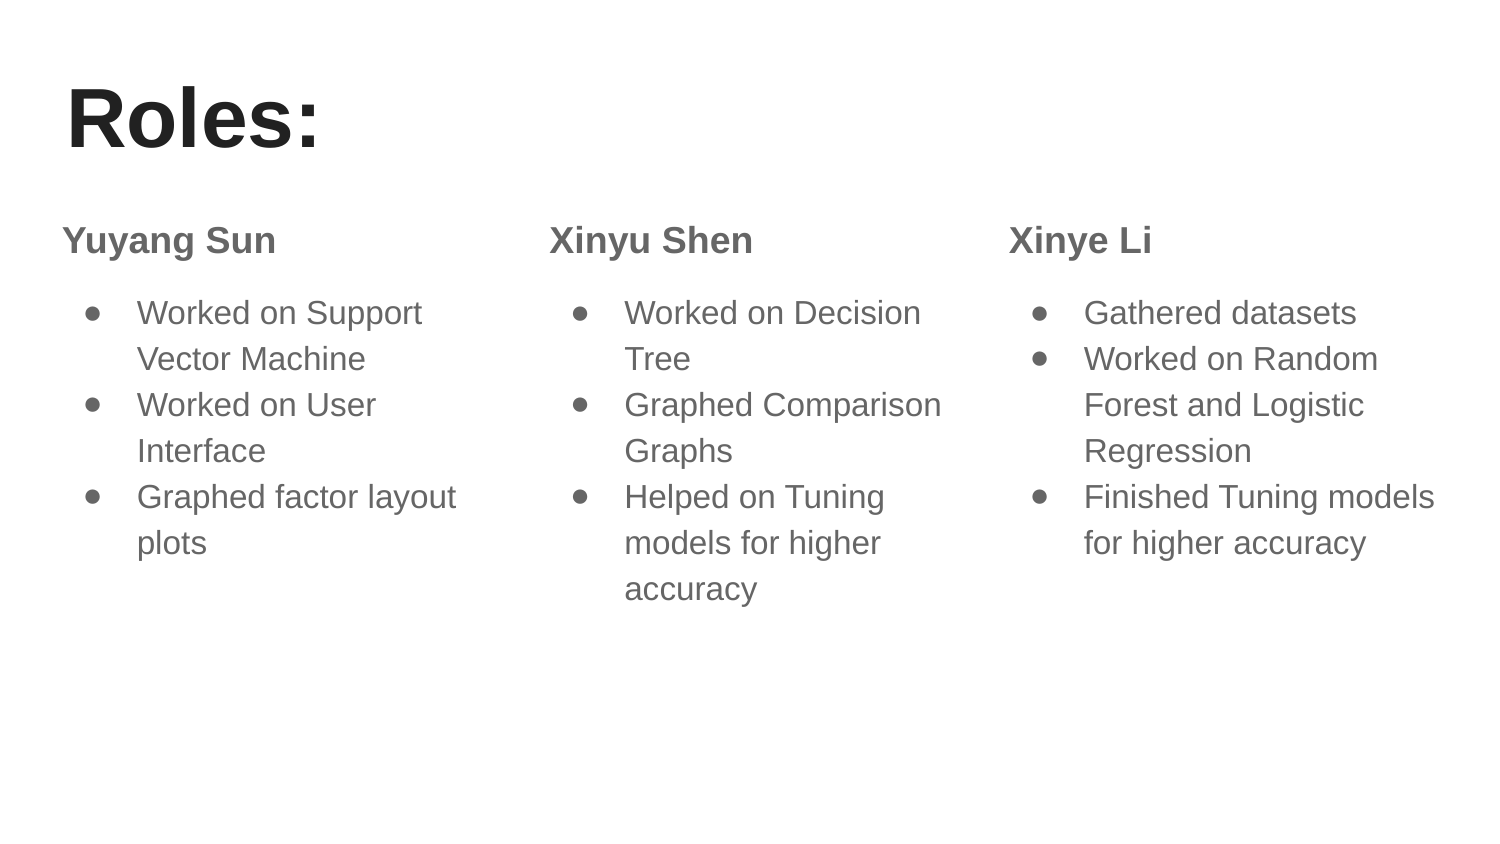

# Roles:
Yuyang Sun
Worked on Support Vector Machine
Worked on User Interface
Graphed factor layout plots
Xinyu Shen
Worked on Decision Tree
Graphed Comparison Graphs
Helped on Tuning models for higher accuracy
Xinye Li
Gathered datasets
Worked on Random Forest and Logistic Regression
Finished Tuning models for higher accuracy